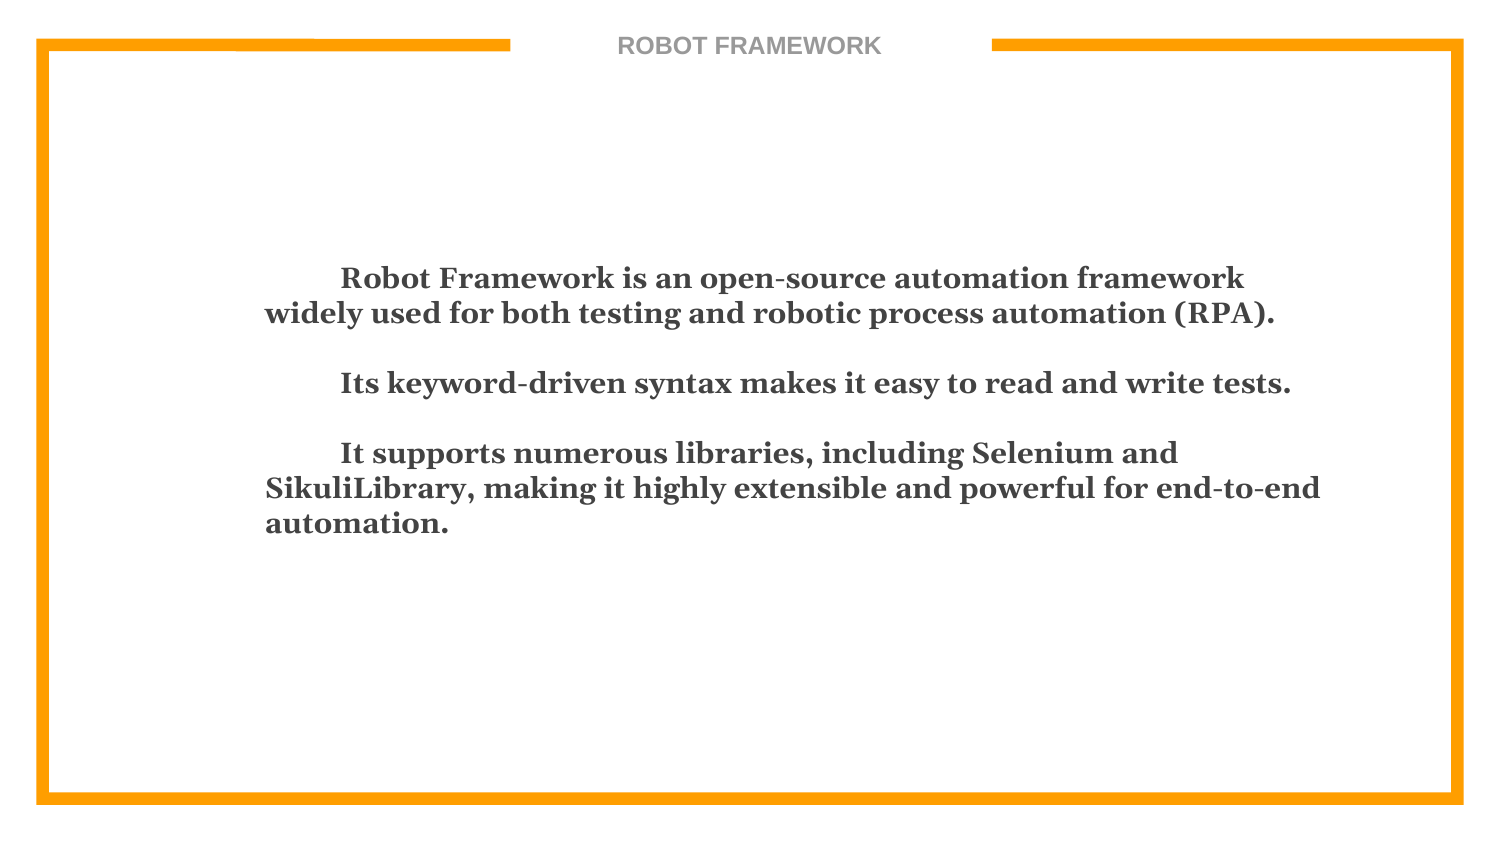

# ROBOT FRAMEWORK

Robot Framework is an open-source automation framework widely used for both testing and robotic process automation (RPA).

Its keyword-driven syntax makes it easy to read and write tests.

It supports numerous libraries, including Selenium and SikuliLibrary, making it highly extensible and powerful for end-to-end automation.